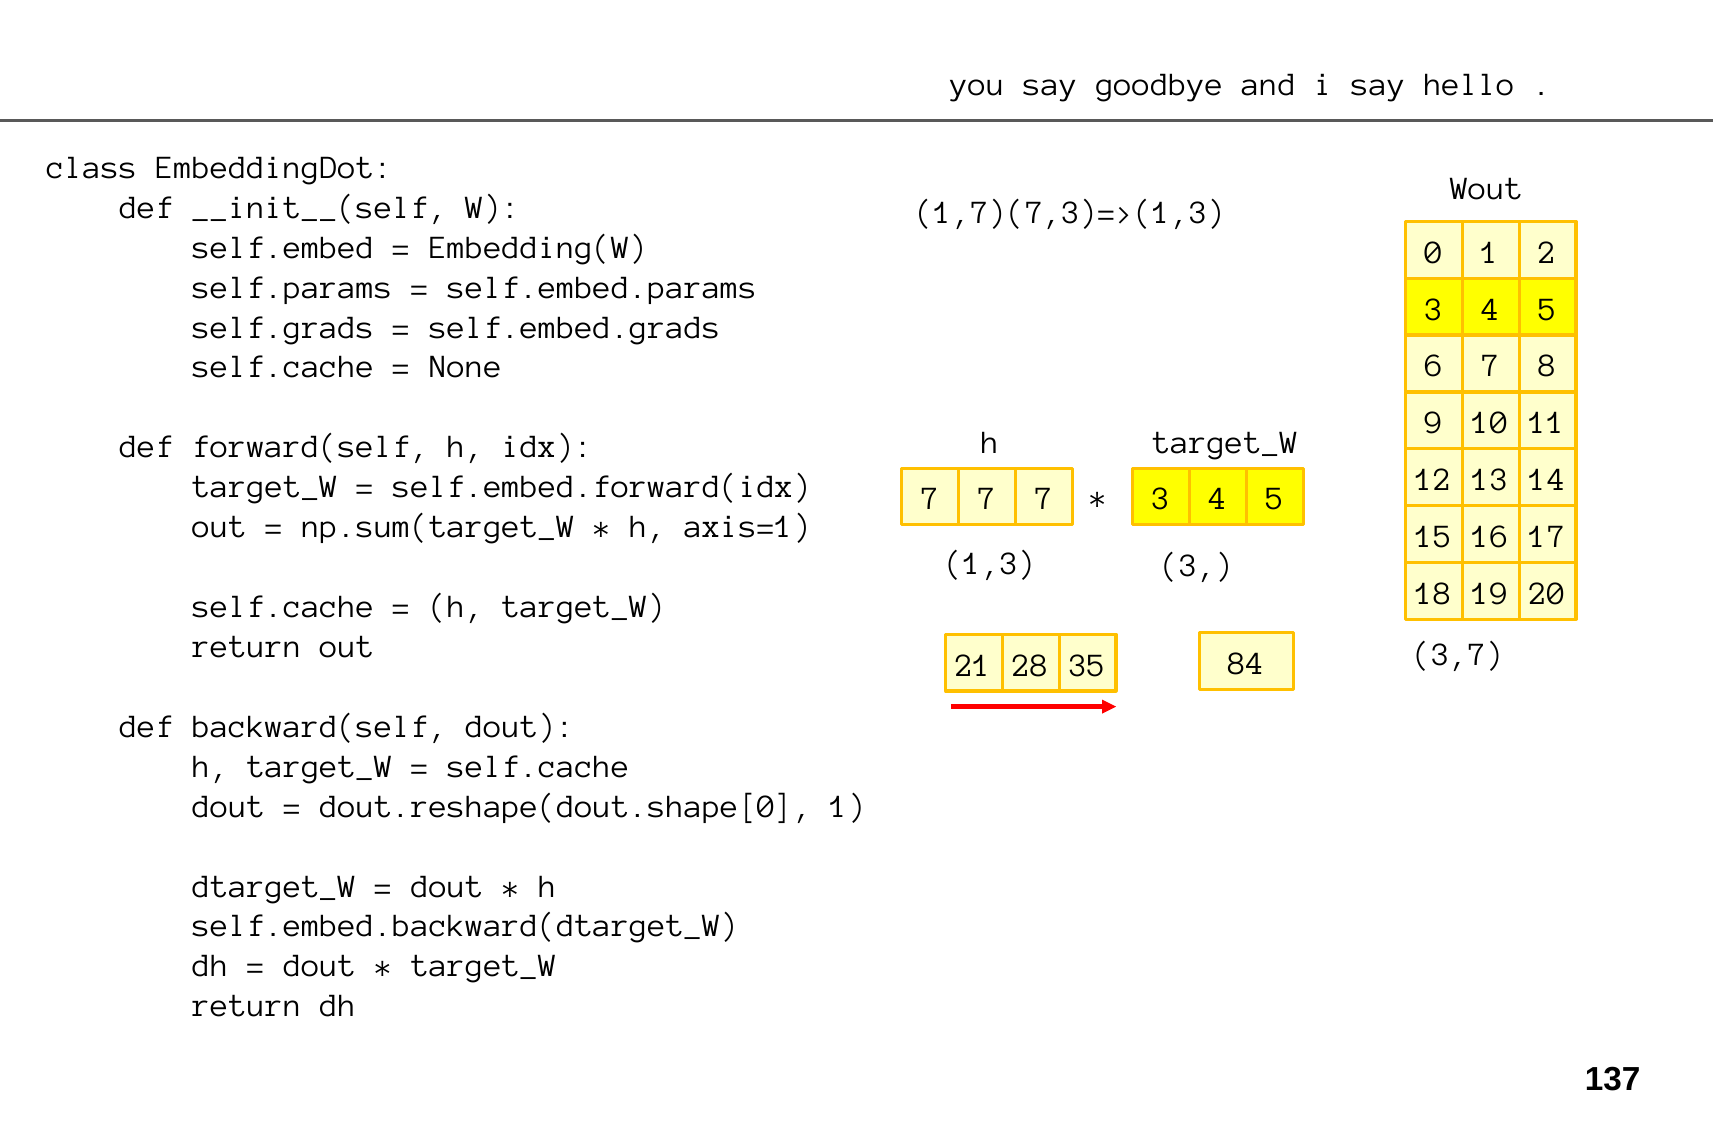

you say goodbye and i say hello .
class EmbeddingDot:
    def __init__(self, W):
        self.embed = Embedding(W)
        self.params = self.embed.params
        self.grads = self.embed.grads
        self.cache = None

    def forward(self, h, idx):
        target_W = self.embed.forward(idx)
        out = np.sum(target_W * h, axis=1)

        self.cache = (h, target_W)
        return out

    def backward(self, dout):
        h, target_W = self.cache
        dout = dout.reshape(dout.shape[0], 1)

        dtarget_W = dout * h
        self.embed.backward(dtarget_W)
        dh = dout * target_W
        return dh
Wout
(1,7)(7,3)=>(1,3)
0
1
2
3
4
5
6
7
8
9
10
11
h
target_W
12
13
14
*
7
7
7
3
4
5
15
16
17
(1,3)
(3,)
18
19
20
(3,7)
84
21
28
35